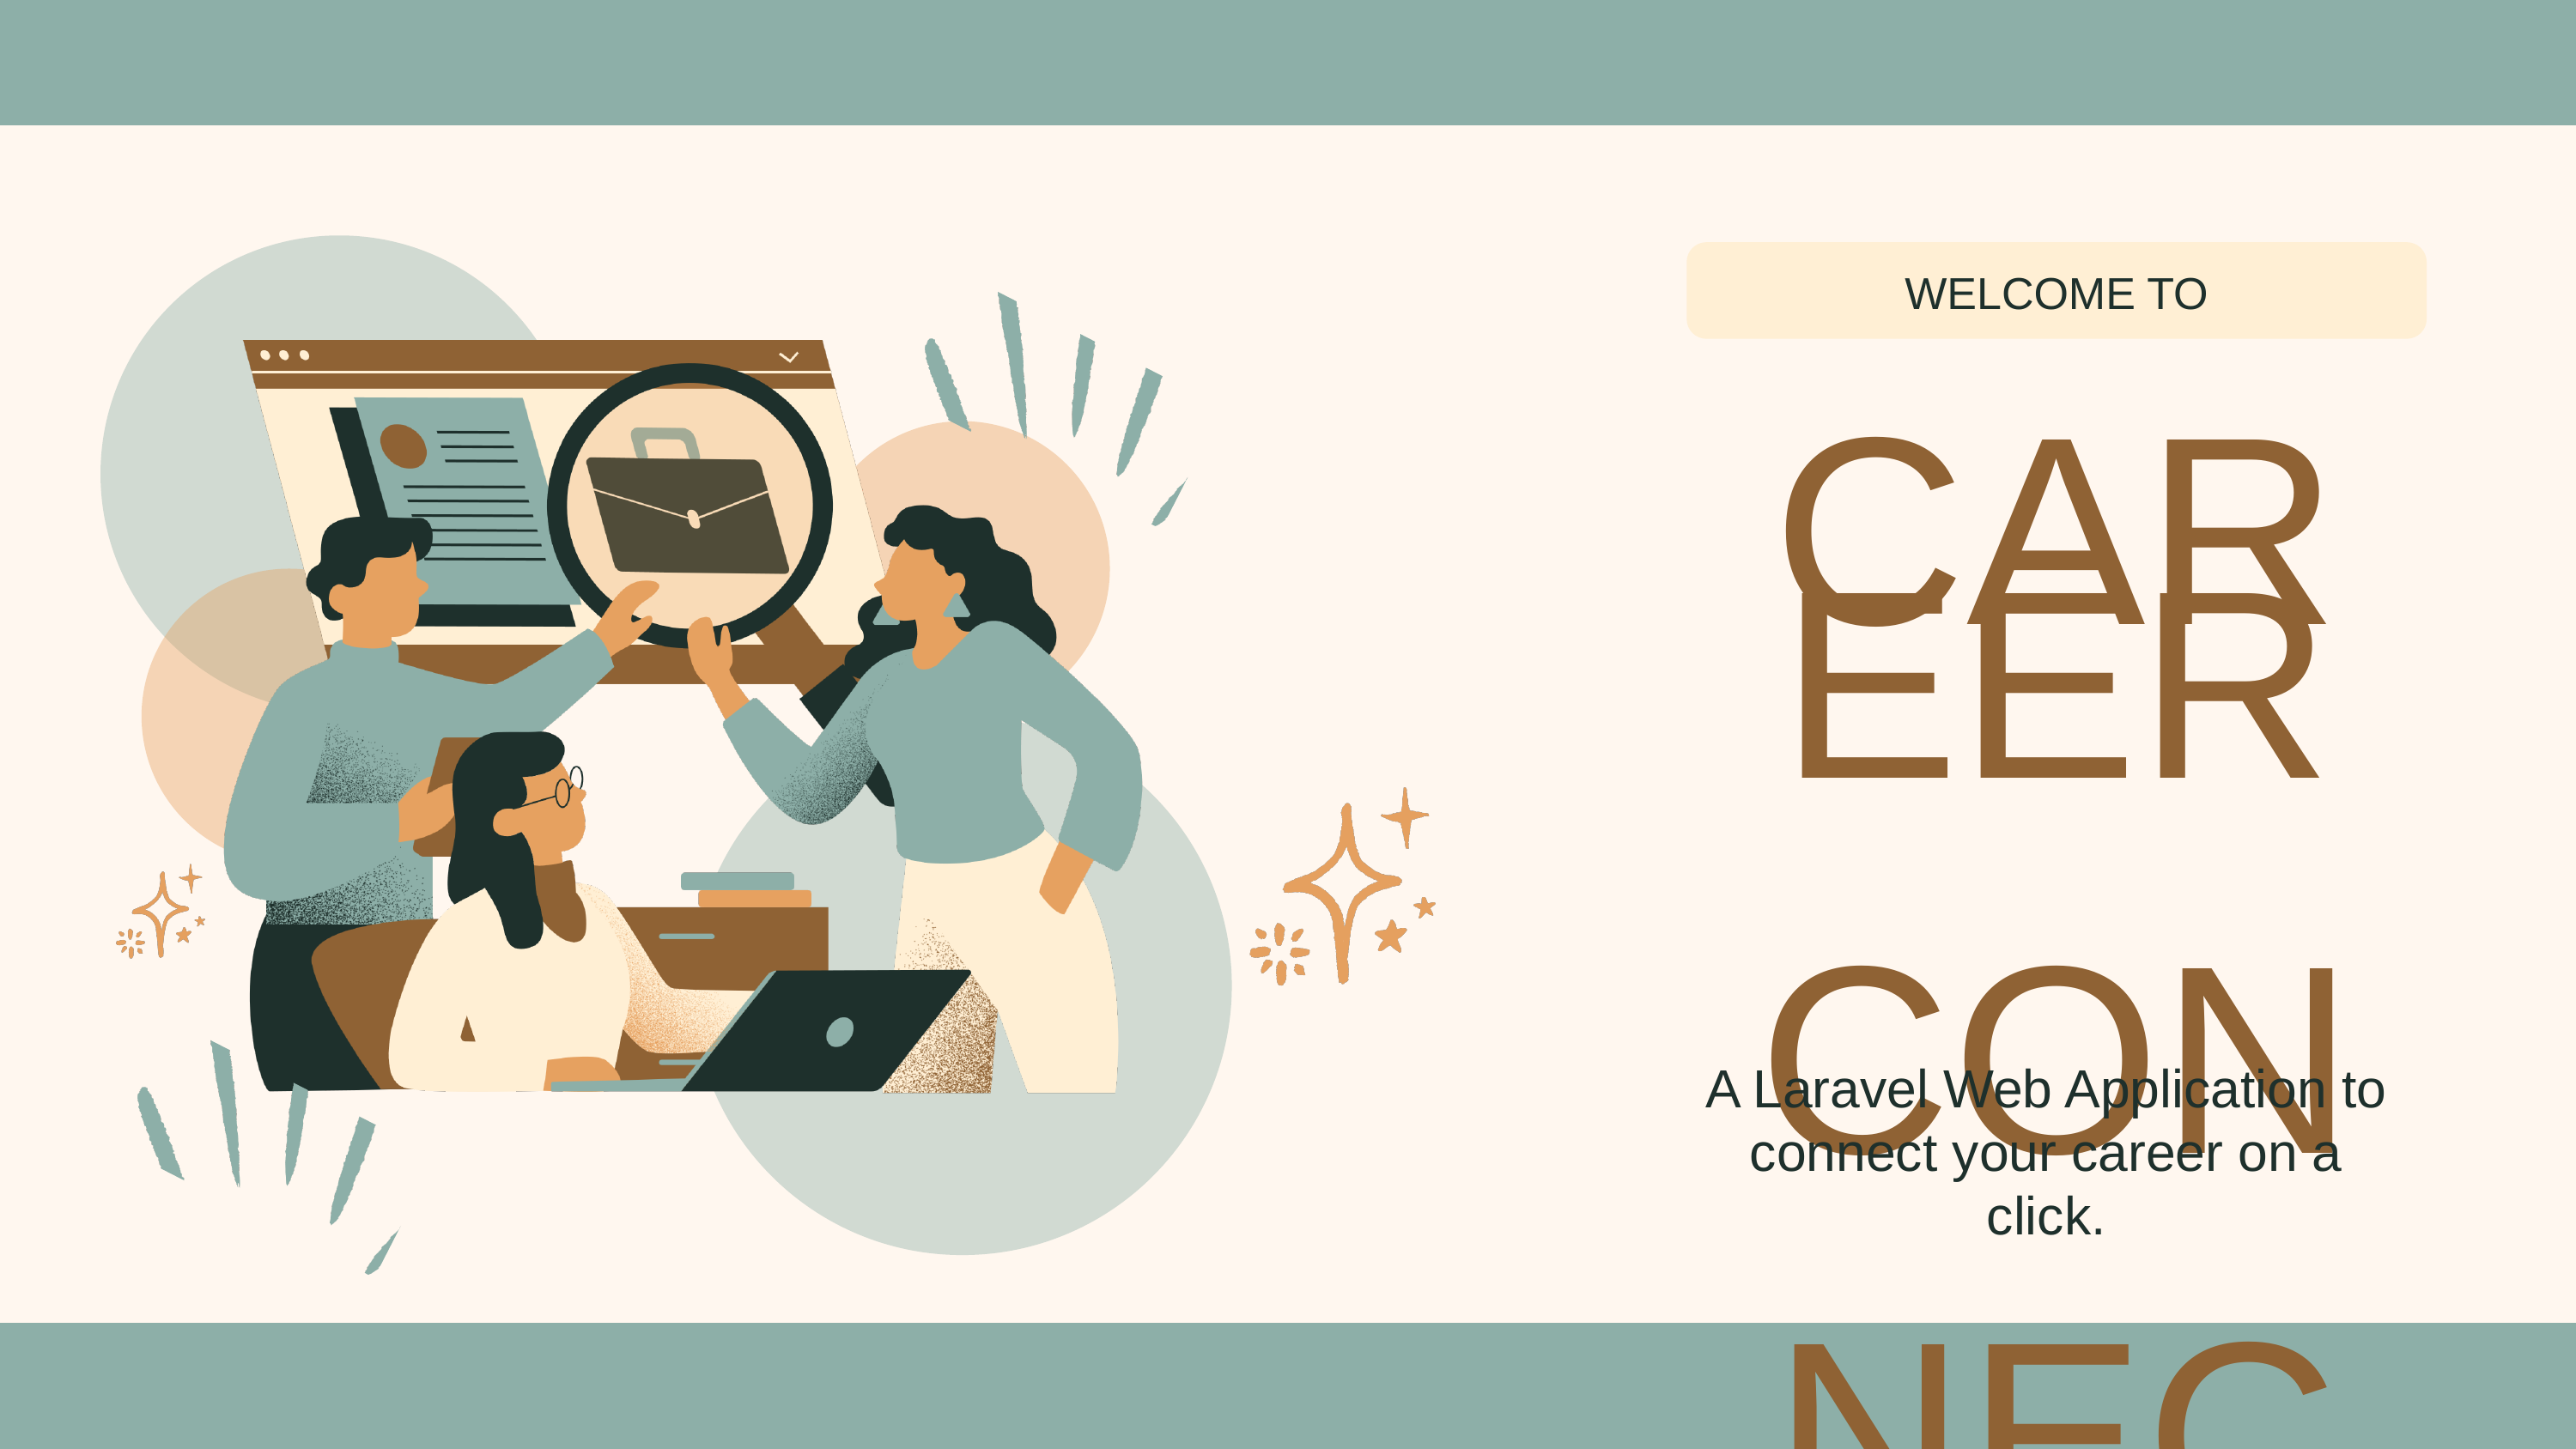

WELCOME TO

CAREER
CONNECT

A Laravel Web Application to connect your career on a click.